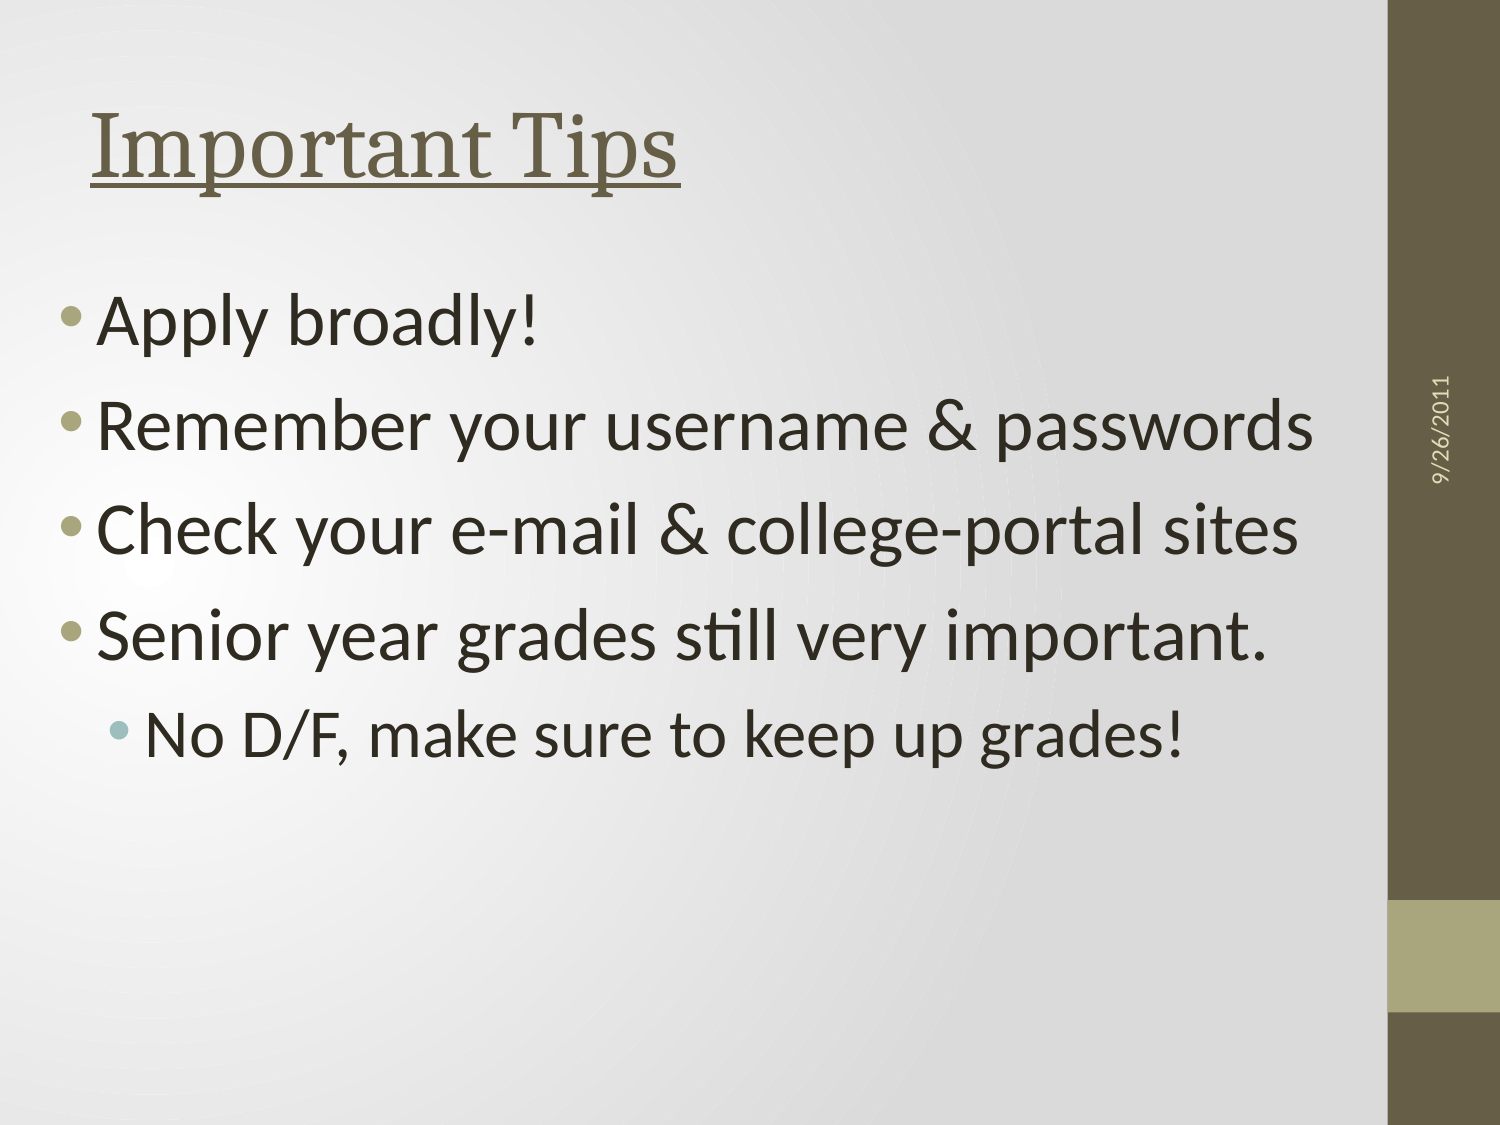

# Important Tips
Apply broadly!
Remember your username & passwords
Check your e-mail & college-portal sites
Senior year grades still very important.
No D/F, make sure to keep up grades!
9/26/2011